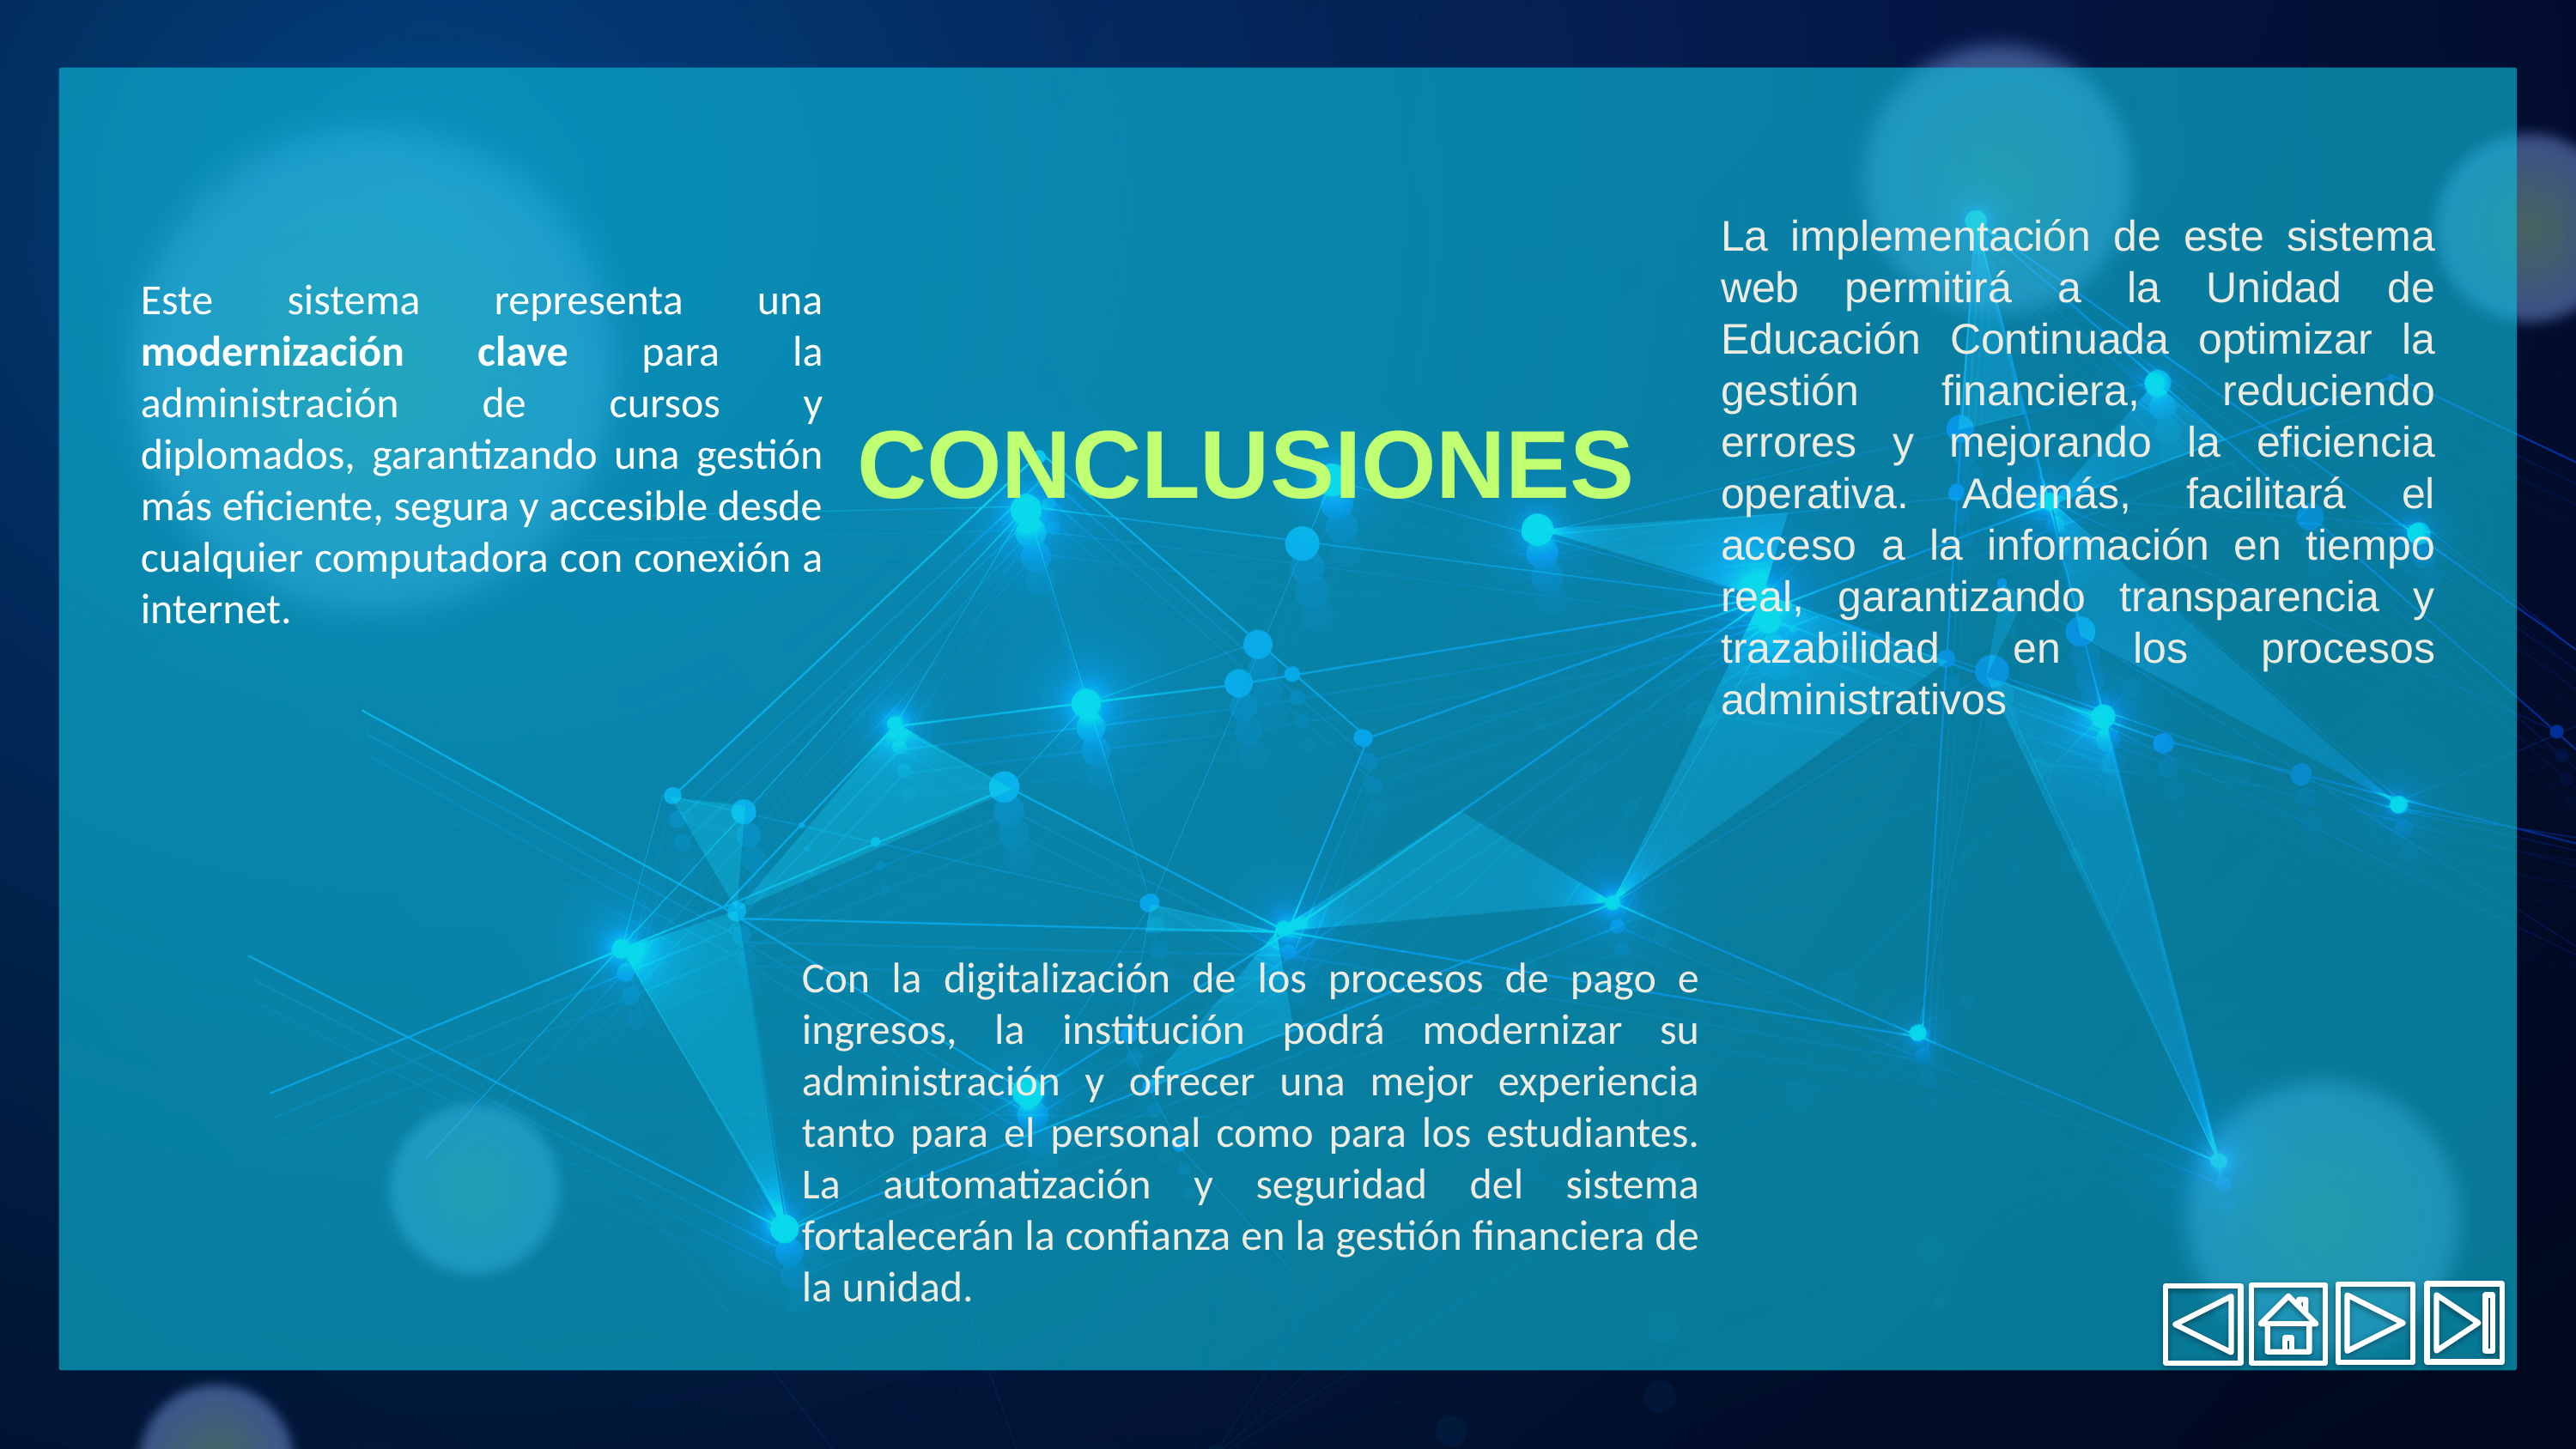

La implementación de este sistema web permitirá a la Unidad de Educación Continuada optimizar la gestión financiera, reduciendo errores y mejorando la eficiencia operativa. Además, facilitará el acceso a la información en tiempo real, garantizando transparencia y trazabilidad en los procesos administrativos
Este sistema representa una modernización clave para la administración de cursos y diplomados, garantizando una gestión más eficiente, segura y accesible desde cualquier computadora con conexión a internet.
CONCLUSIONES

Con la digitalización de los procesos de pago e ingresos, la institución podrá modernizar su administración y ofrecer una mejor experiencia tanto para el personal como para los estudiantes. La automatización y seguridad del sistema fortalecerán la confianza en la gestión financiera de la unidad.